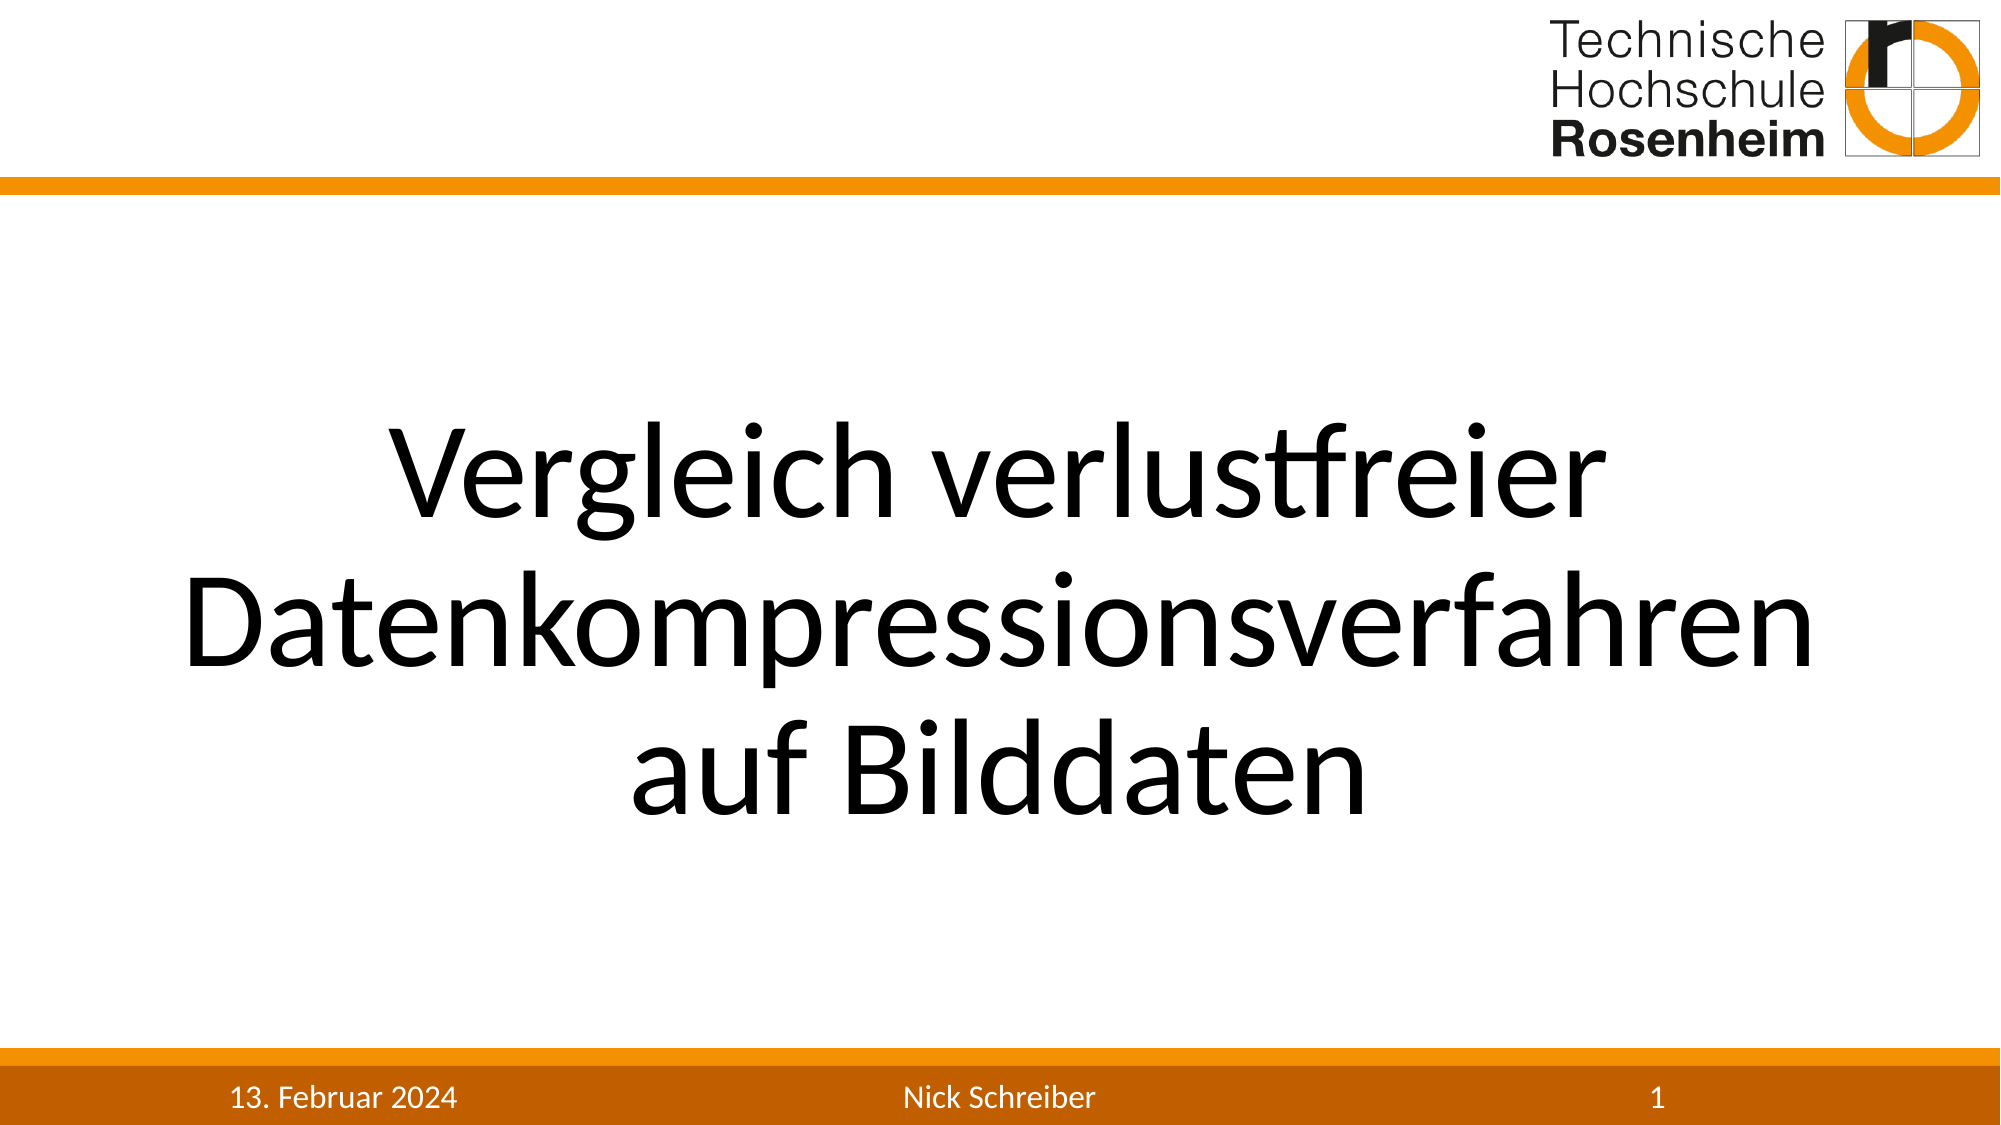

# Vergleich verlustfreier Datenkompressionsverfahren auf Bilddaten
13. Februar 2024
Nick Schreiber
1